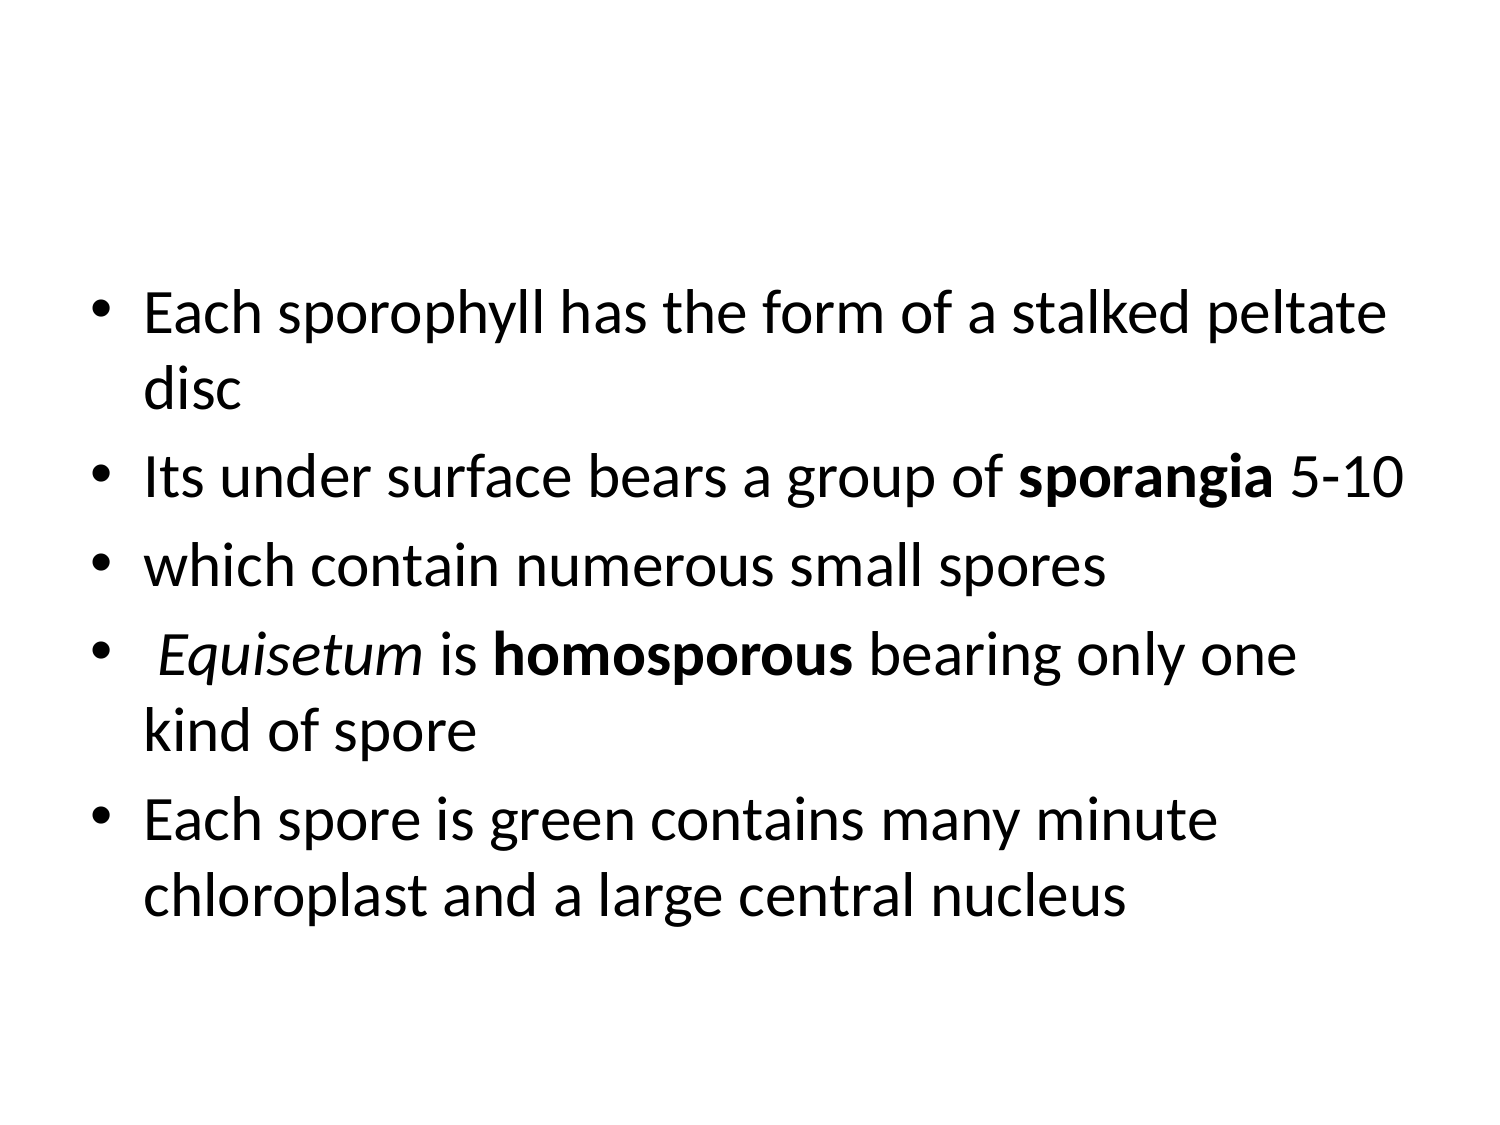

#
Each sporophyll has the form of a stalked peltate disc
Its under surface bears a group of sporangia 5-10
which contain numerous small spores
 Equisetum is homosporous bearing only one kind of spore
Each spore is green contains many minute chloroplast and a large central nucleus